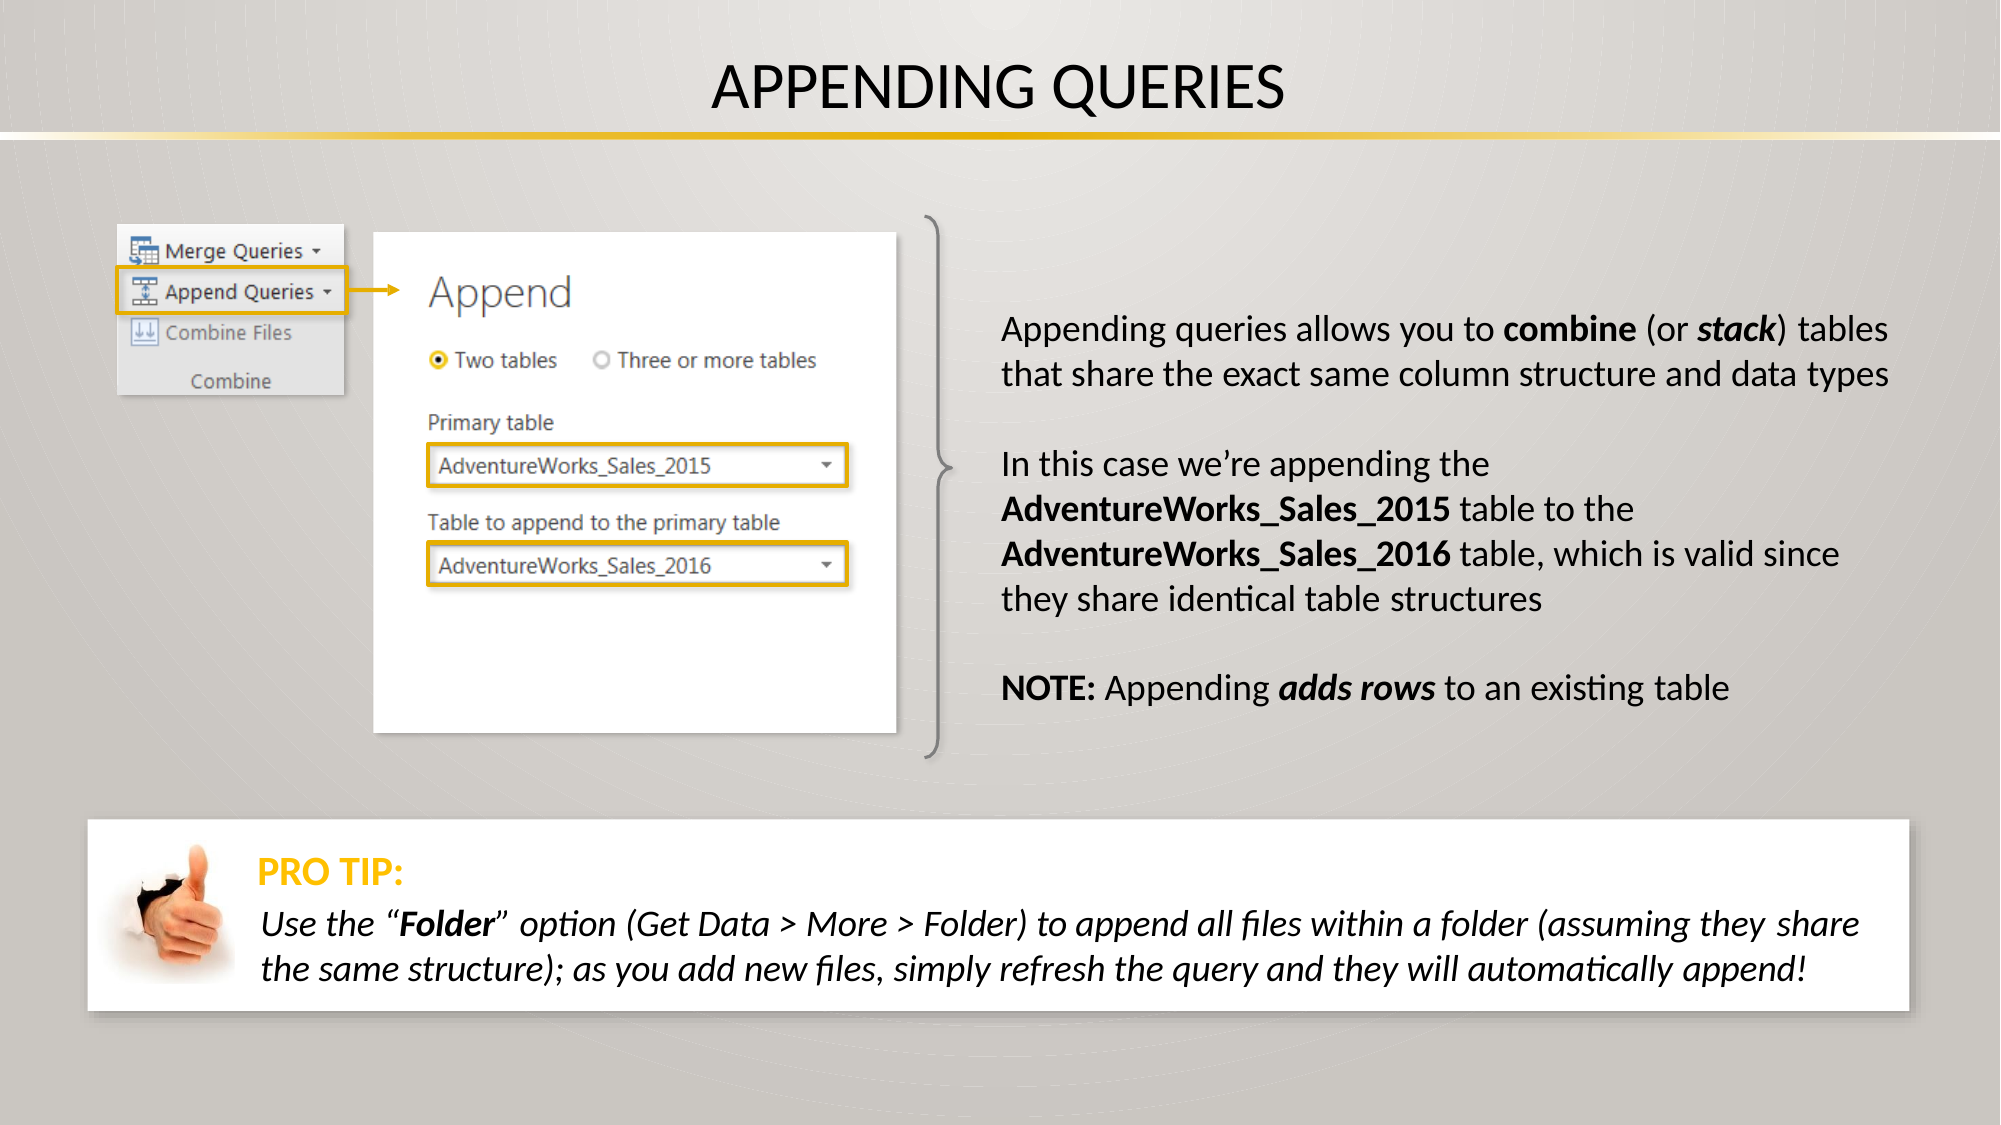

# APPENDING QUERIES

Appending queries allows you to combine (or stack) tables
that share the exact same column structure and data types

In this case we’re appending the  AdventureWorks_Sales_2015 table to the  AdventureWorks_Sales_2016 table, which is valid since  they share identical table structures

NOTE: Appending adds rows to an existing table

PRO TIP:
Use the “Folder” option (Get Data > More > Folder) to append all files within a folder (assuming they share
the same structure); as you add new files, simply refresh the query and they will automatically append!